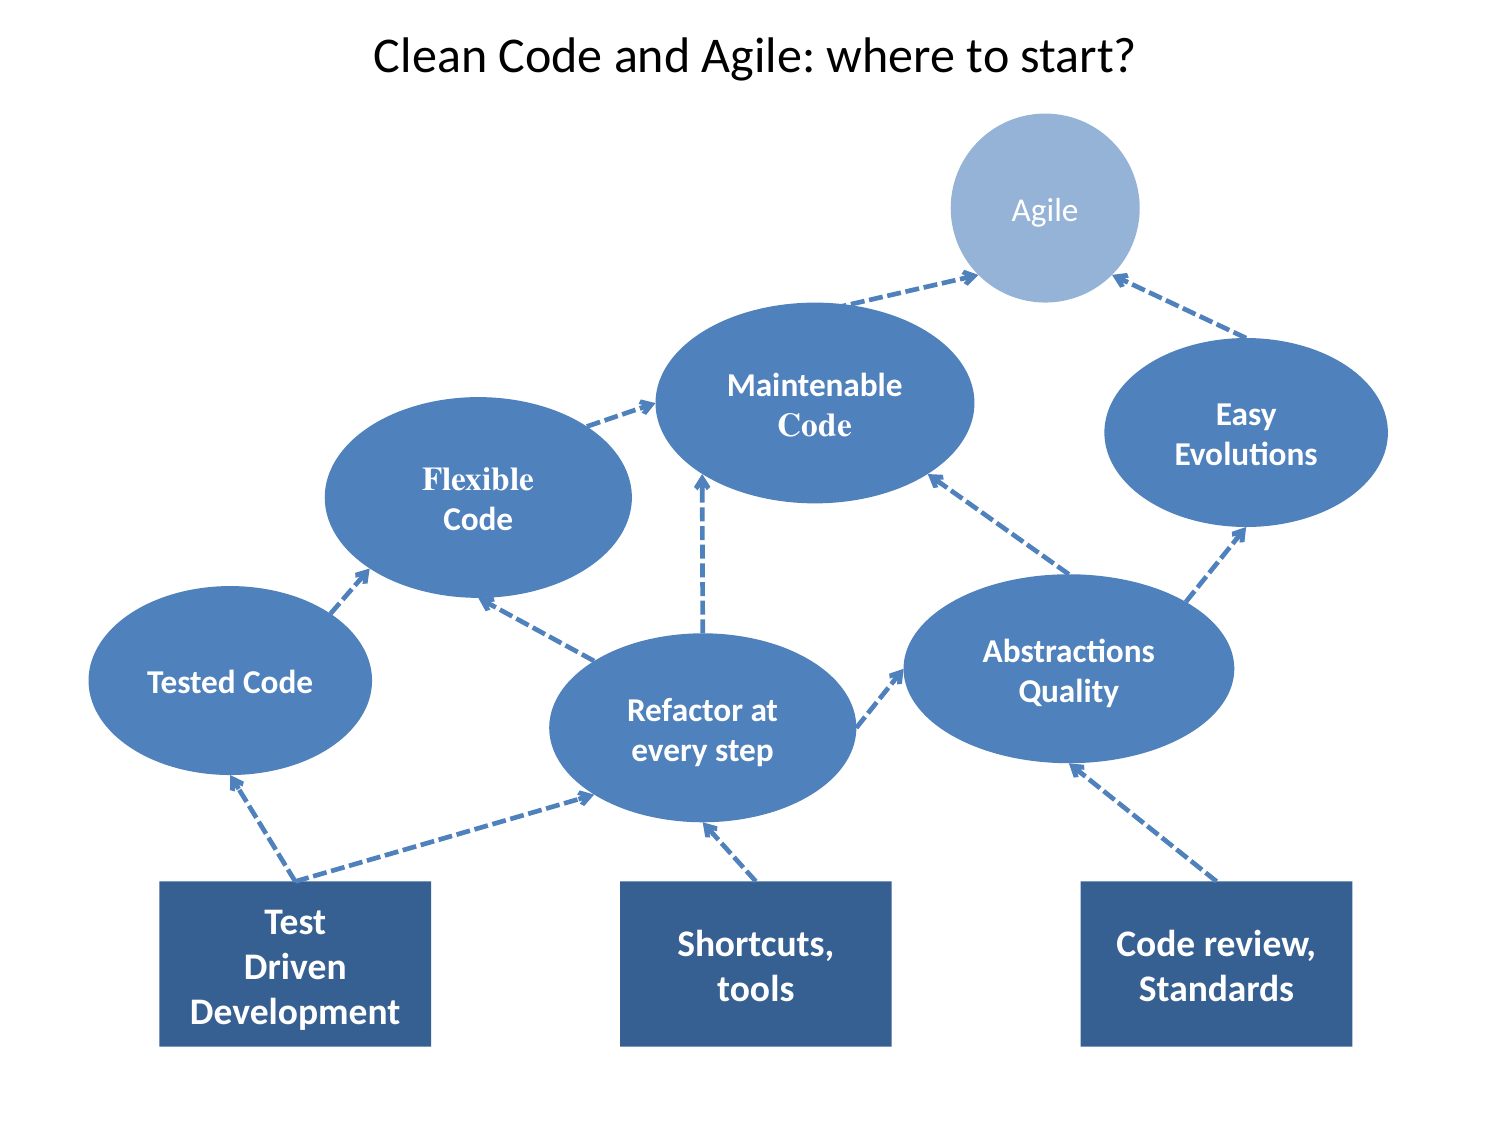

# Clean Code and Agile: where to start?
Agile
Maintenable
Code
Easy Evolutions
Flexible
Code
Abstractions Quality
Tested Code
Refactor at every step
Test
Driven
Development
Shortcuts, tools
Code review,
Standards